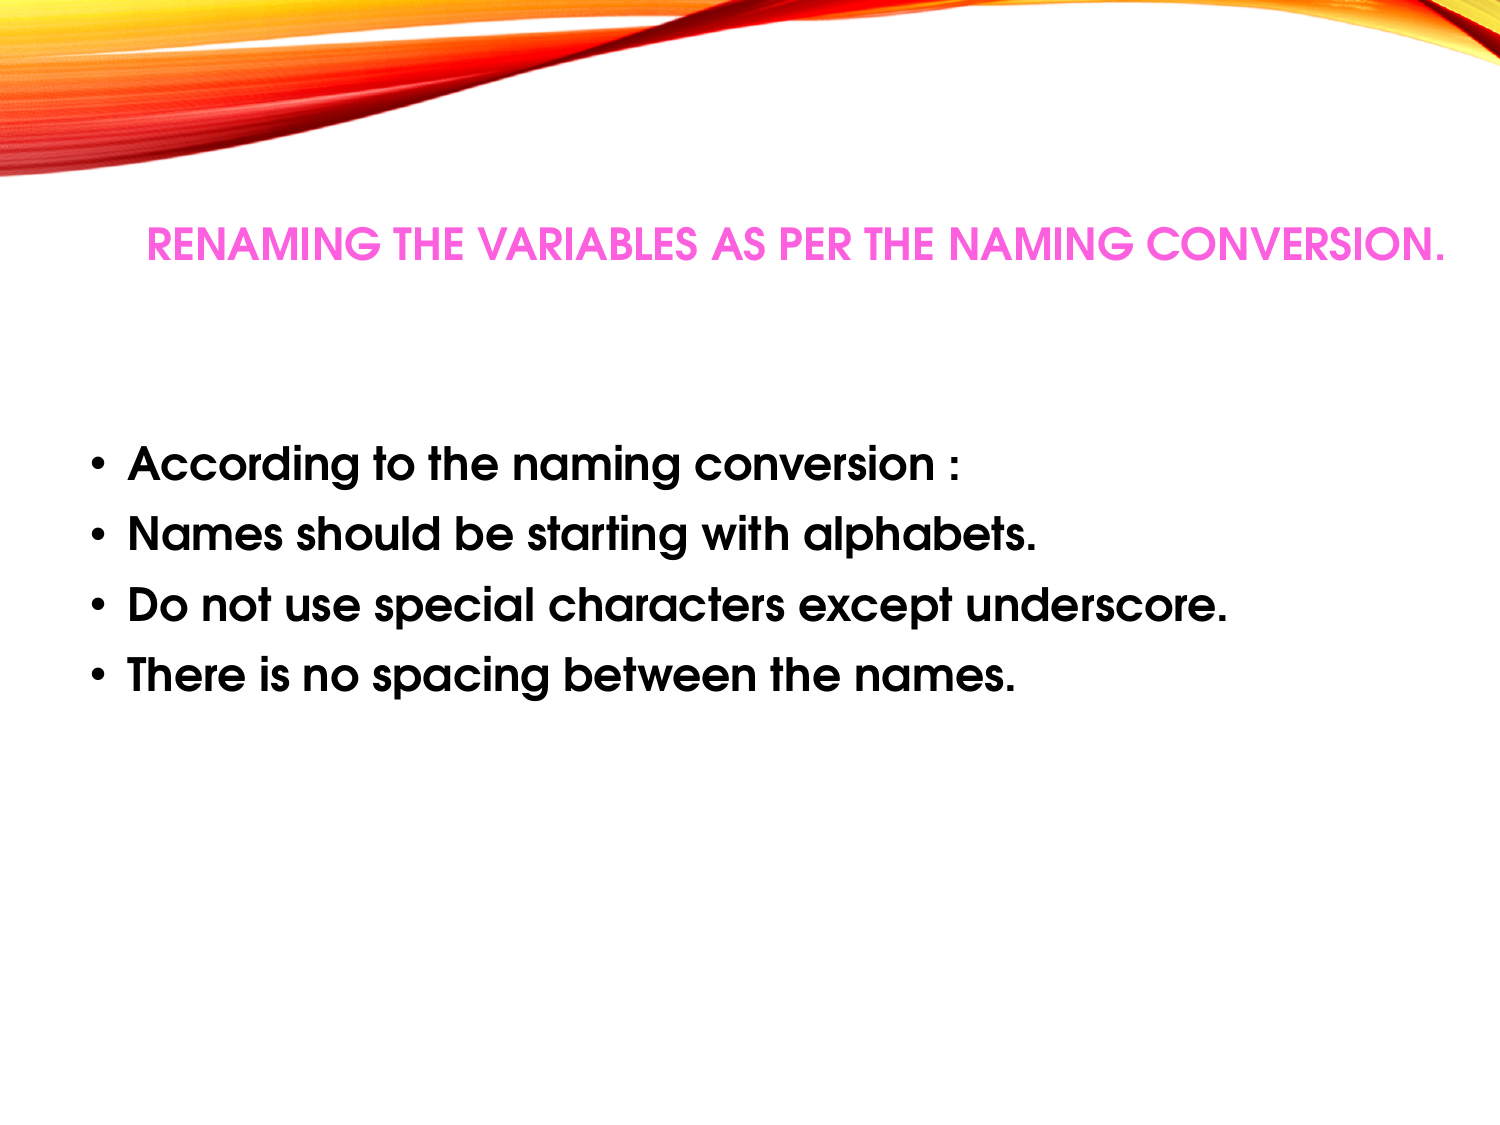

# Renaming the variables as per the Naming conversion.
According to the naming conversion :
Names should be starting with alphabets.
Do not use special characters except underscore.
There is no spacing between the names.